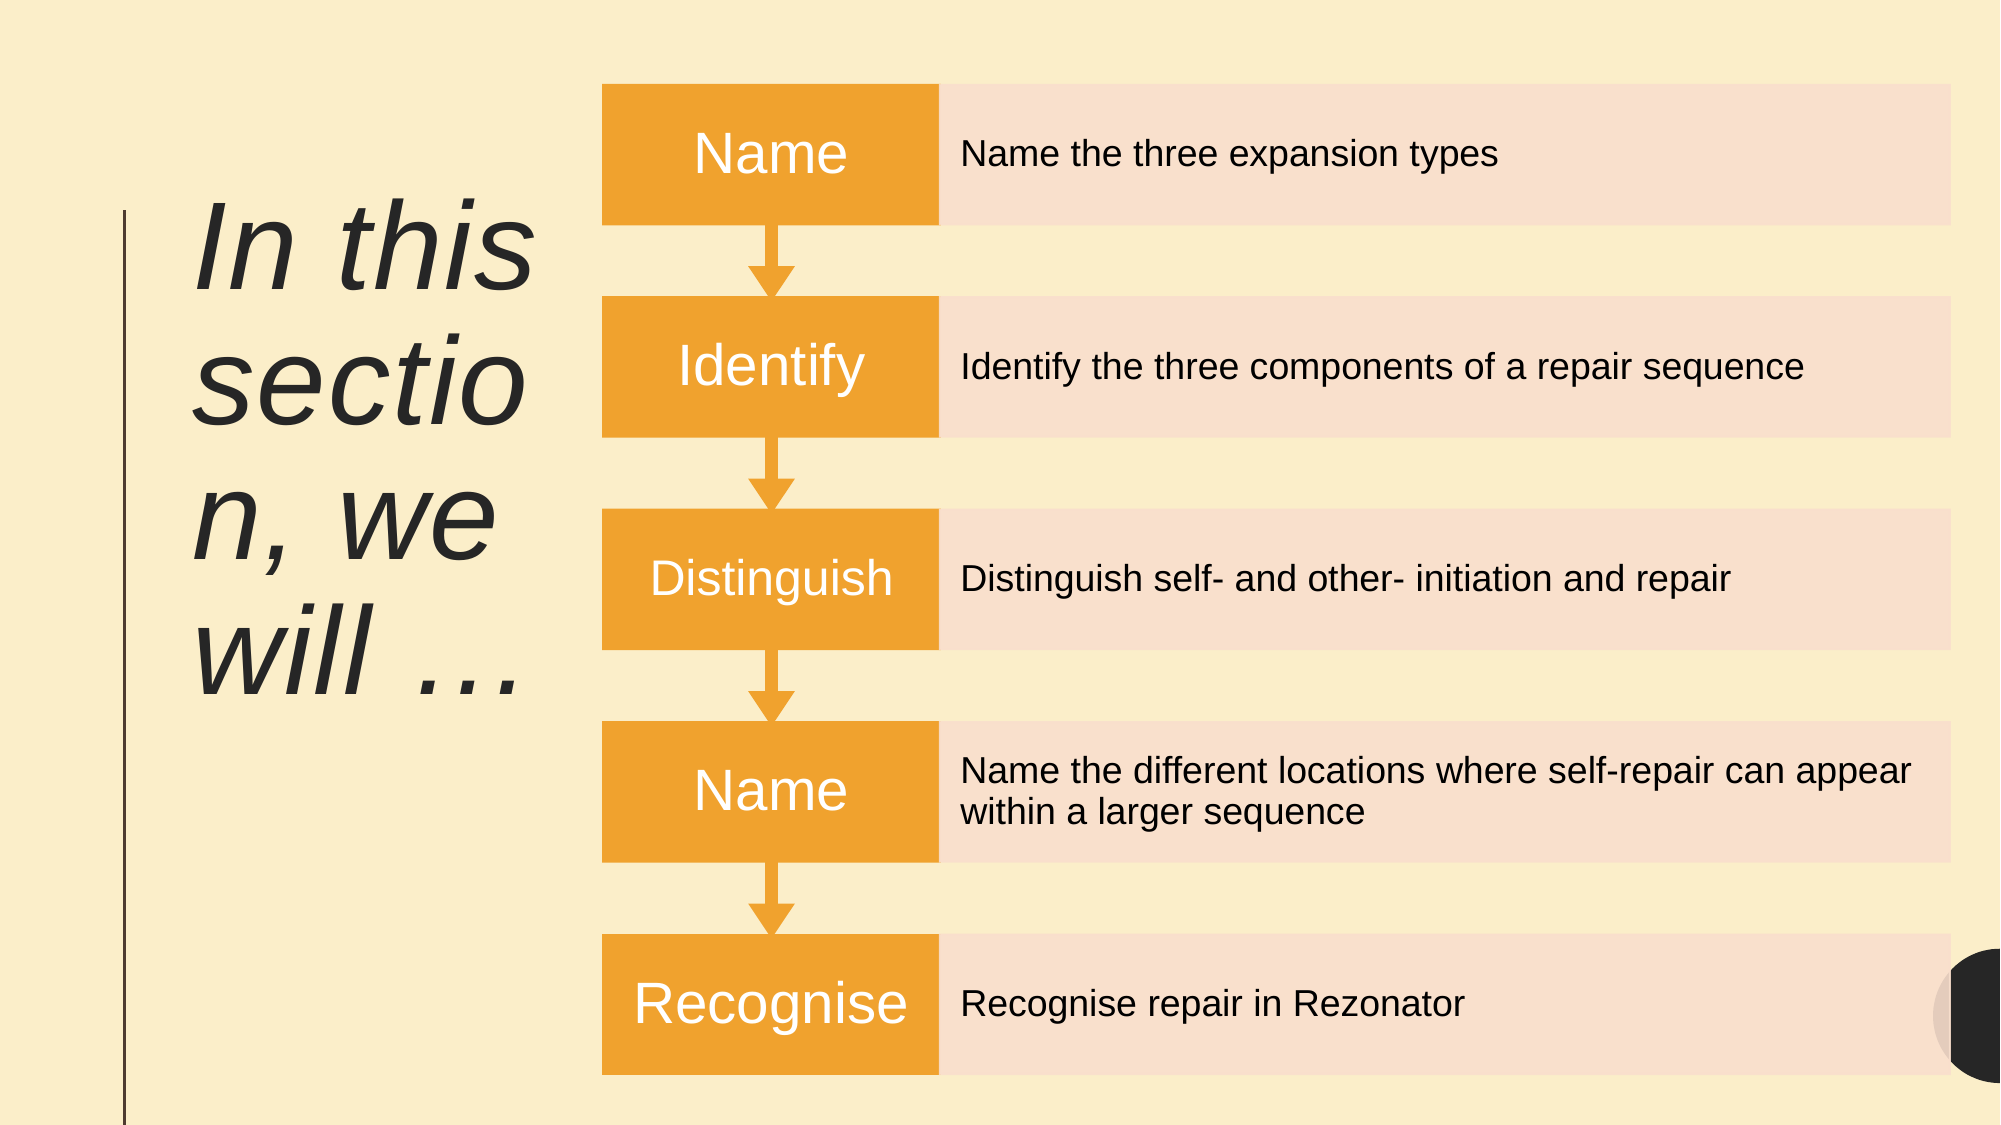

Recognise
Recognise repair in Rezonator
Name
Name the different locations where self-repair can appear within a larger sequence
Distinguish
Distinguish self- and other- initiation and repair
Identify
Identify the three components of a repair sequence
Name
Name the three expansion types
# In this section, we will …